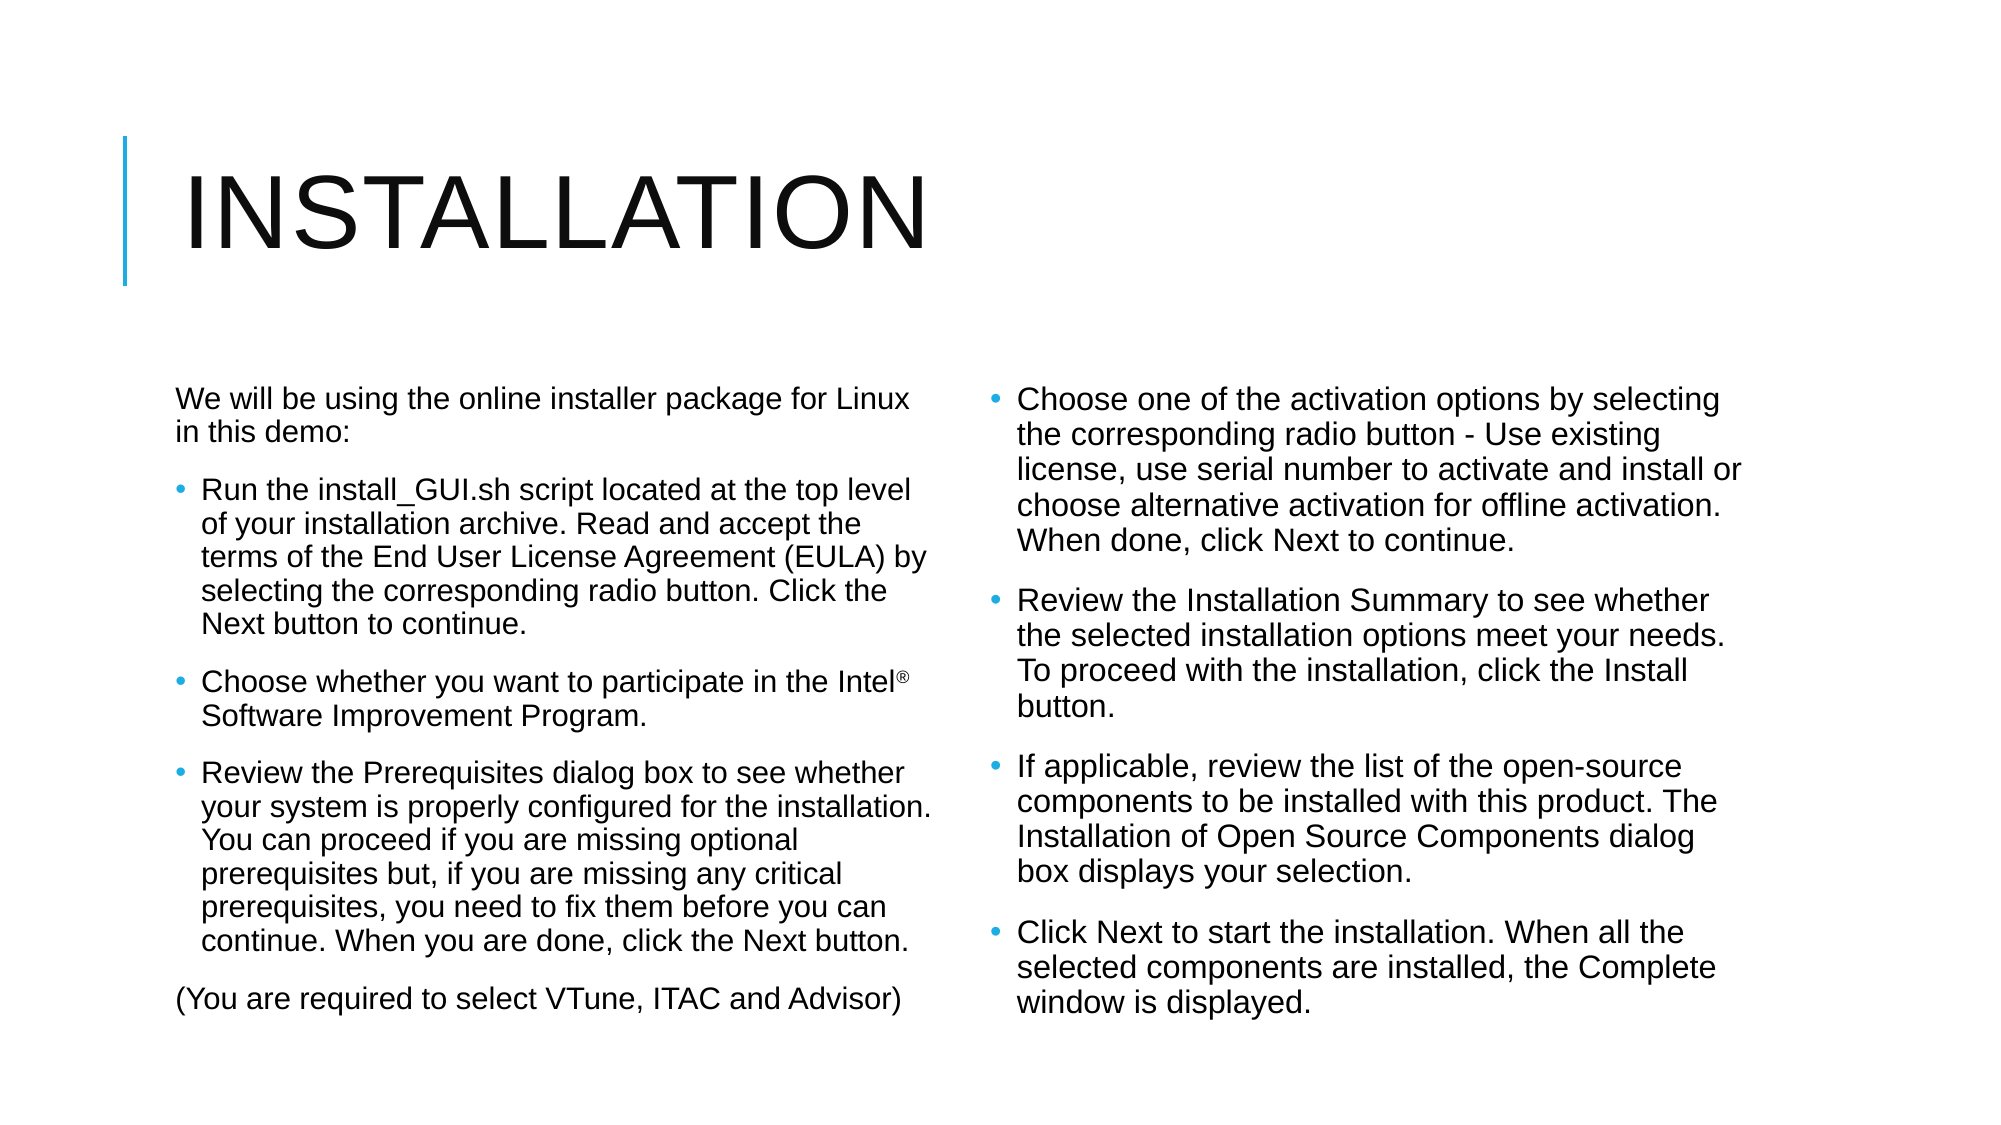

# Installation
We will be using the online installer package for Linux in this demo:
Run the install_GUI.sh script located at the top level of your installation archive. Read and accept the terms of the End User License Agreement (EULA) by selecting the corresponding radio button. Click the Next button to continue.
Choose whether you want to participate in the Intel® Software Improvement Program.
Review the Prerequisites dialog box to see whether your system is properly configured for the installation. You can proceed if you are missing optional prerequisites but, if you are missing any critical prerequisites, you need to fix them before you can continue. When you are done, click the Next button.
(You are required to select VTune, ITAC and Advisor)
Choose one of the activation options by selecting the corresponding radio button - Use existing license, use serial number to activate and install or choose alternative activation for offline activation. When done, click Next to continue.
Review the Installation Summary to see whether the selected installation options meet your needs. To proceed with the installation, click the Install button.
If applicable, review the list of the open-source components to be installed with this product. The Installation of Open Source Components dialog box displays your selection.
Click Next to start the installation. When all the selected components are installed, the Complete window is displayed.